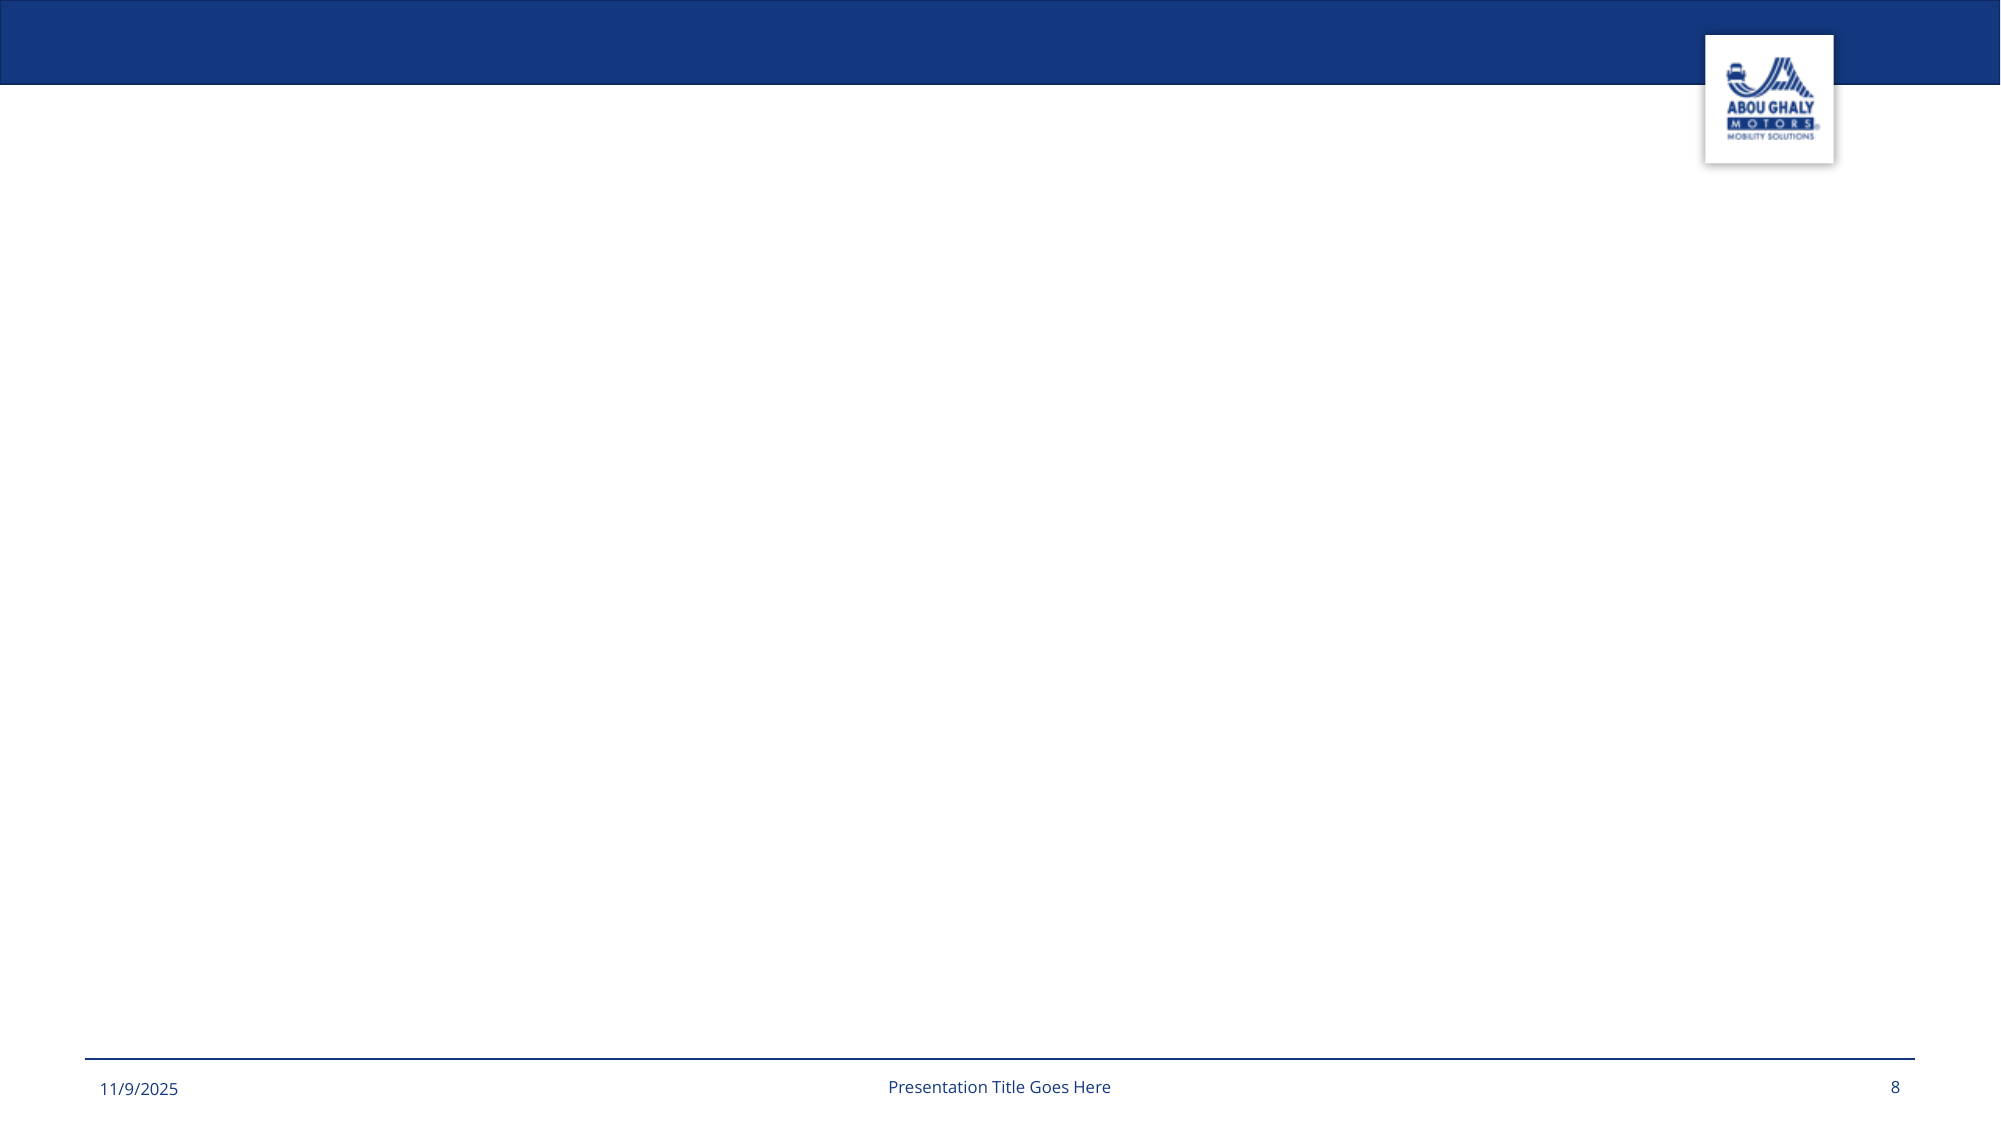

#

11/9/2025
8
Presentation Title Goes Here